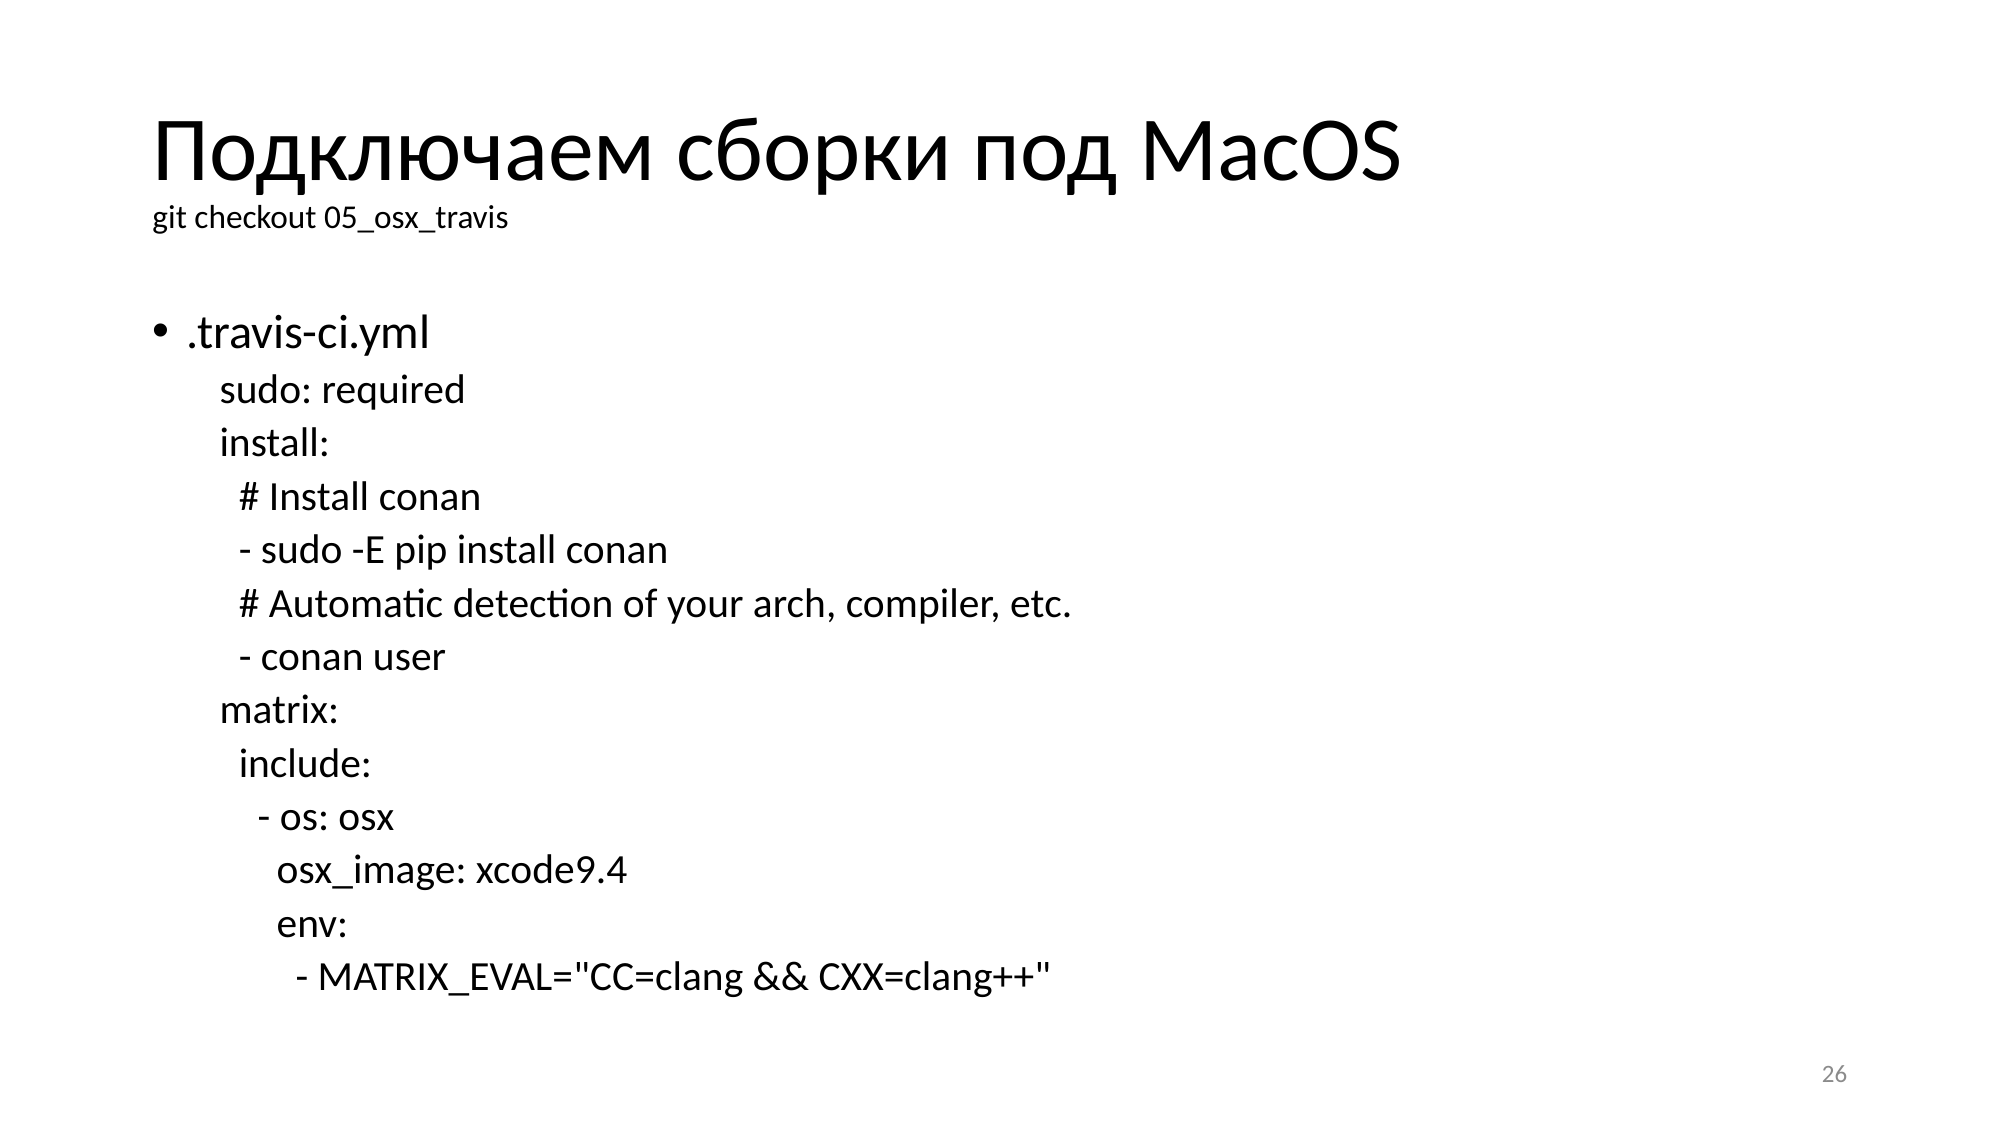

# Подключаем сборки под MacOS git checkout 05_osx_travis
.travis-ci.yml
sudo: required
install:
  # Install conan
  - sudo -E pip install conan
  # Automatic detection of your arch, compiler, etc.
  - conan user
matrix:
  include:
    - os: osx
      osx_image: xcode9.4
      env:
        - MATRIX_EVAL="CC=clang && CXX=clang++"
26